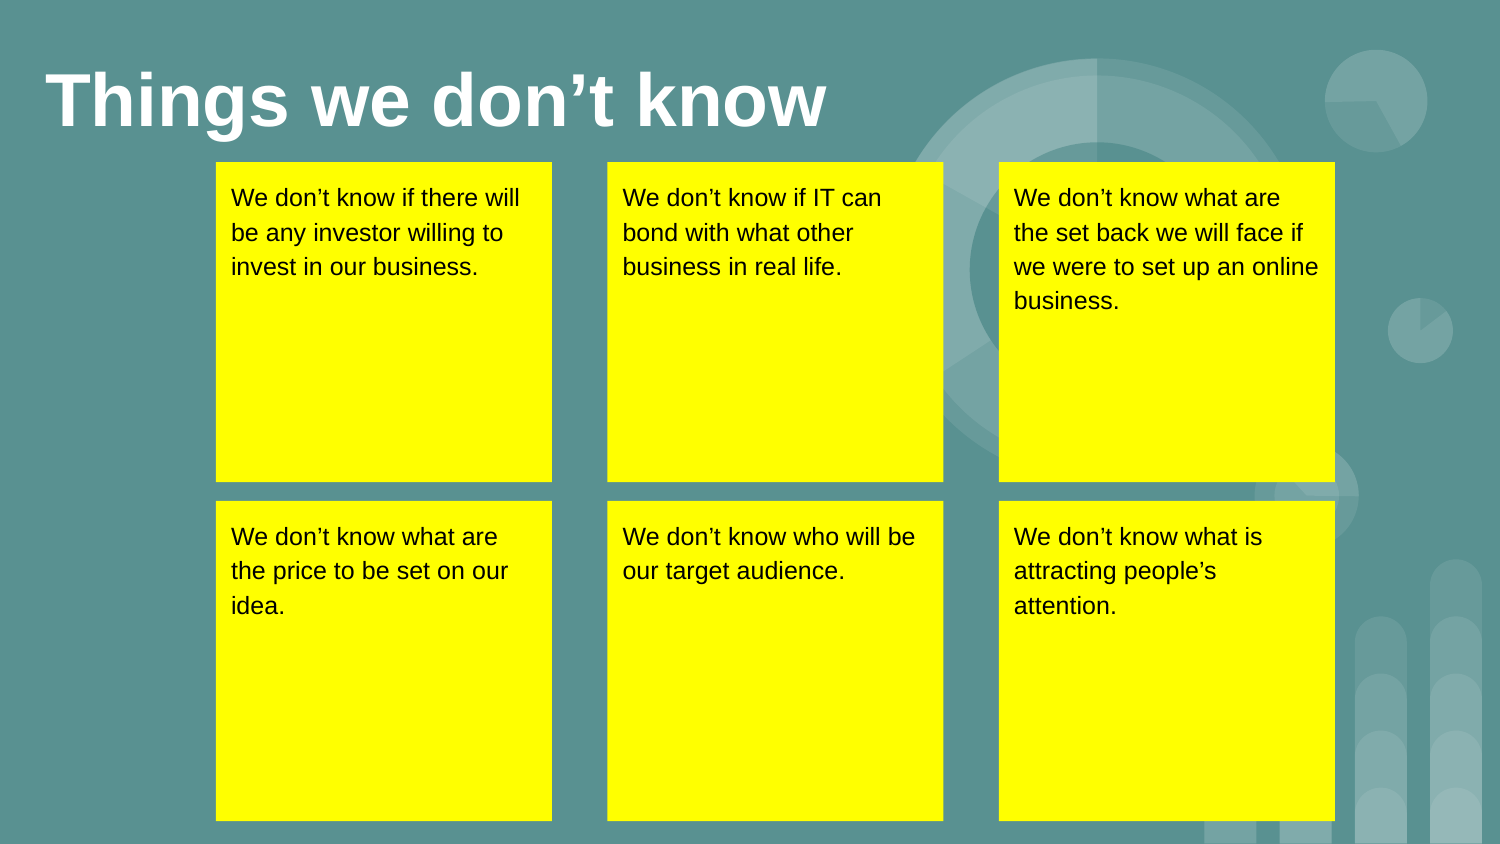

# Things we don’t know
We don’t know if IT can bond with what other business in real life.
We don’t know what are the set back we will face if we were to set up an online business.
We don’t know if there will be any investor willing to invest in our business.
We don’t know what are the price to be set on our idea.
We don’t know who will be our target audience.
We don’t know what is attracting people’s attention.